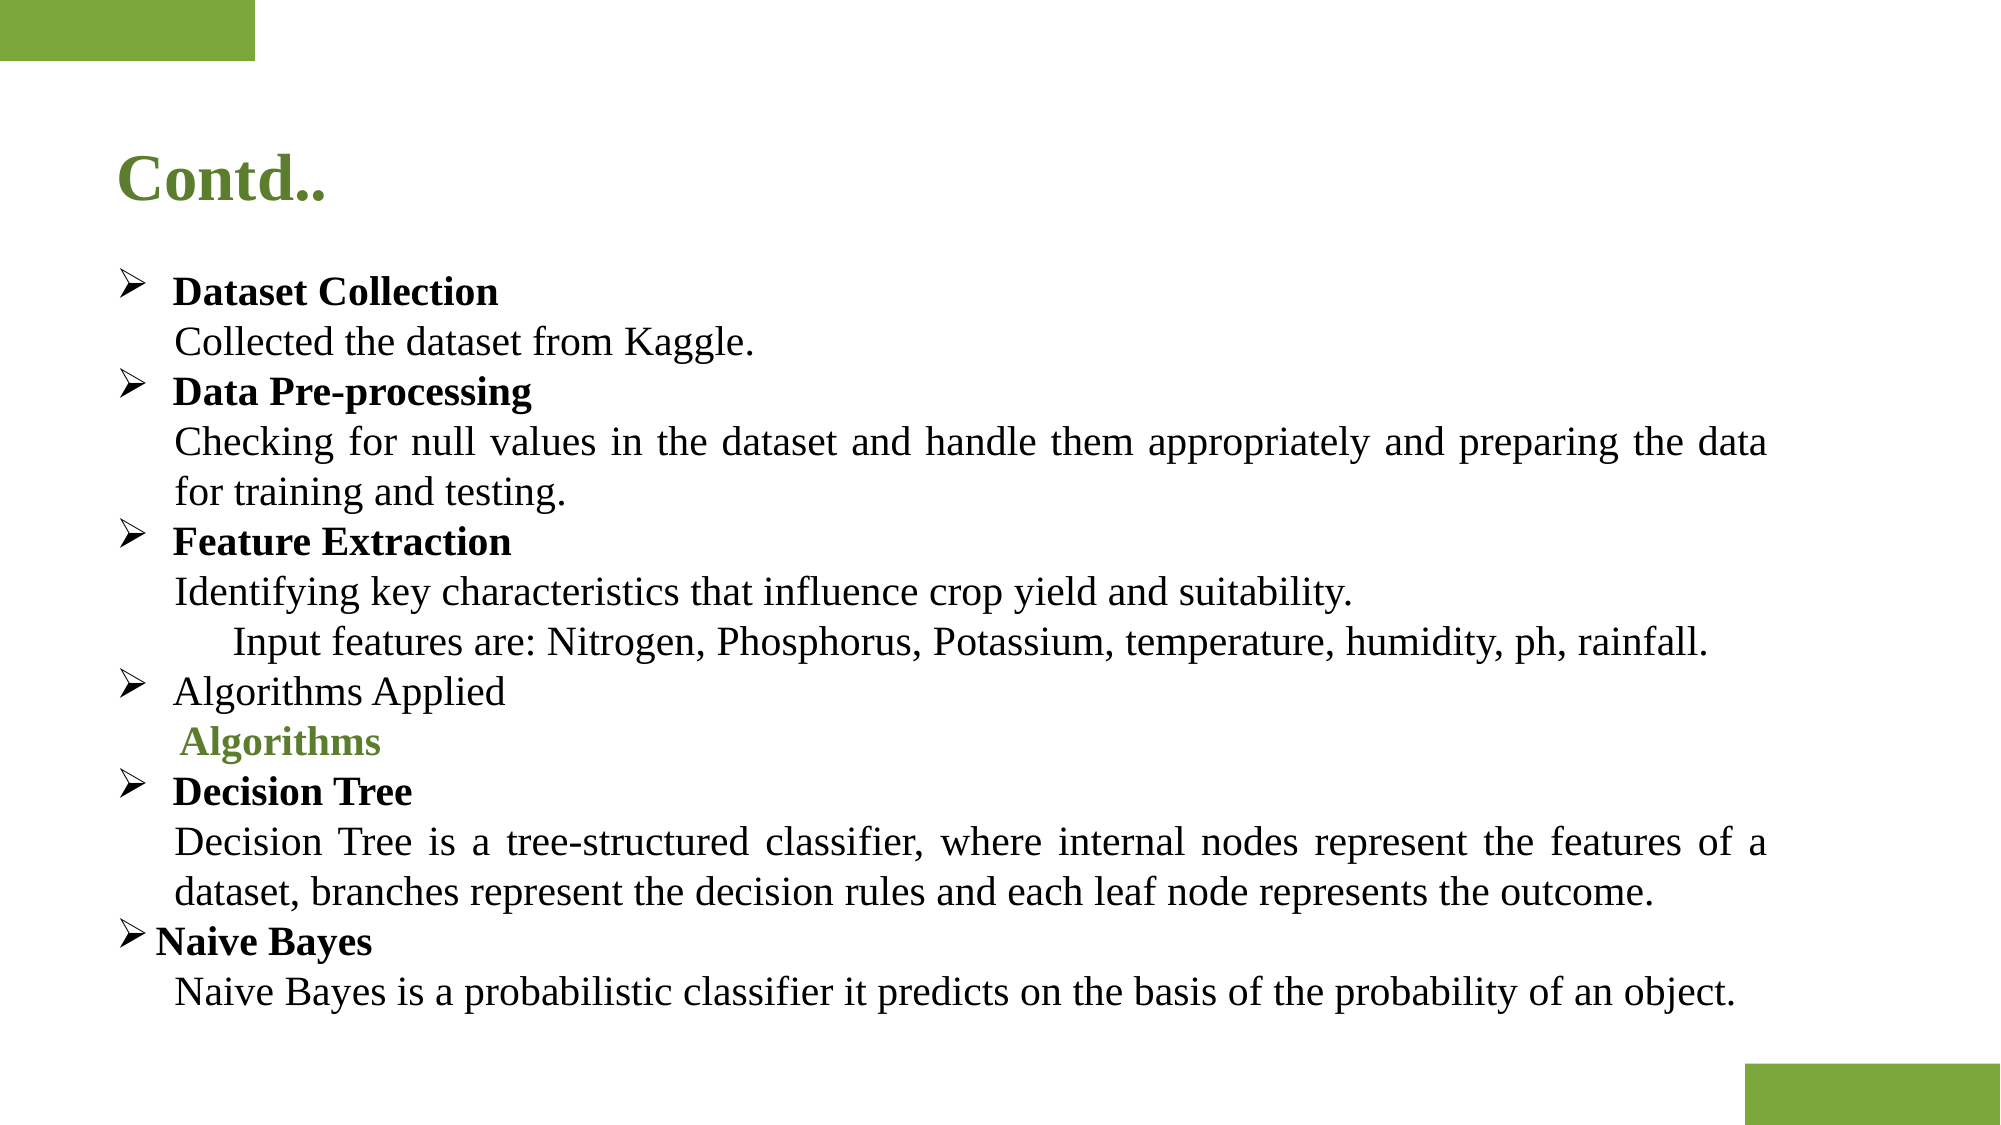

Contd..

Dataset Collection
Collected the dataset from Kaggle.
Data Pre-processing
Checking for null values in the dataset and handle them appropriately and preparing the data for training and testing.
Feature Extraction
Identifying key characteristics that influence crop yield and suitability.
Input features are: Nitrogen, Phosphorus, Potassium, temperature, humidity, ph, rainfall.
Algorithms Applied
      Algorithms
Decision Tree
Decision Tree is a tree-structured classifier, where internal nodes represent the features of a dataset, branches represent the decision rules and each leaf node represents the outcome.
Naive Bayes
Naive Bayes is a probabilistic classifier it predicts on the basis of the probability of an object.